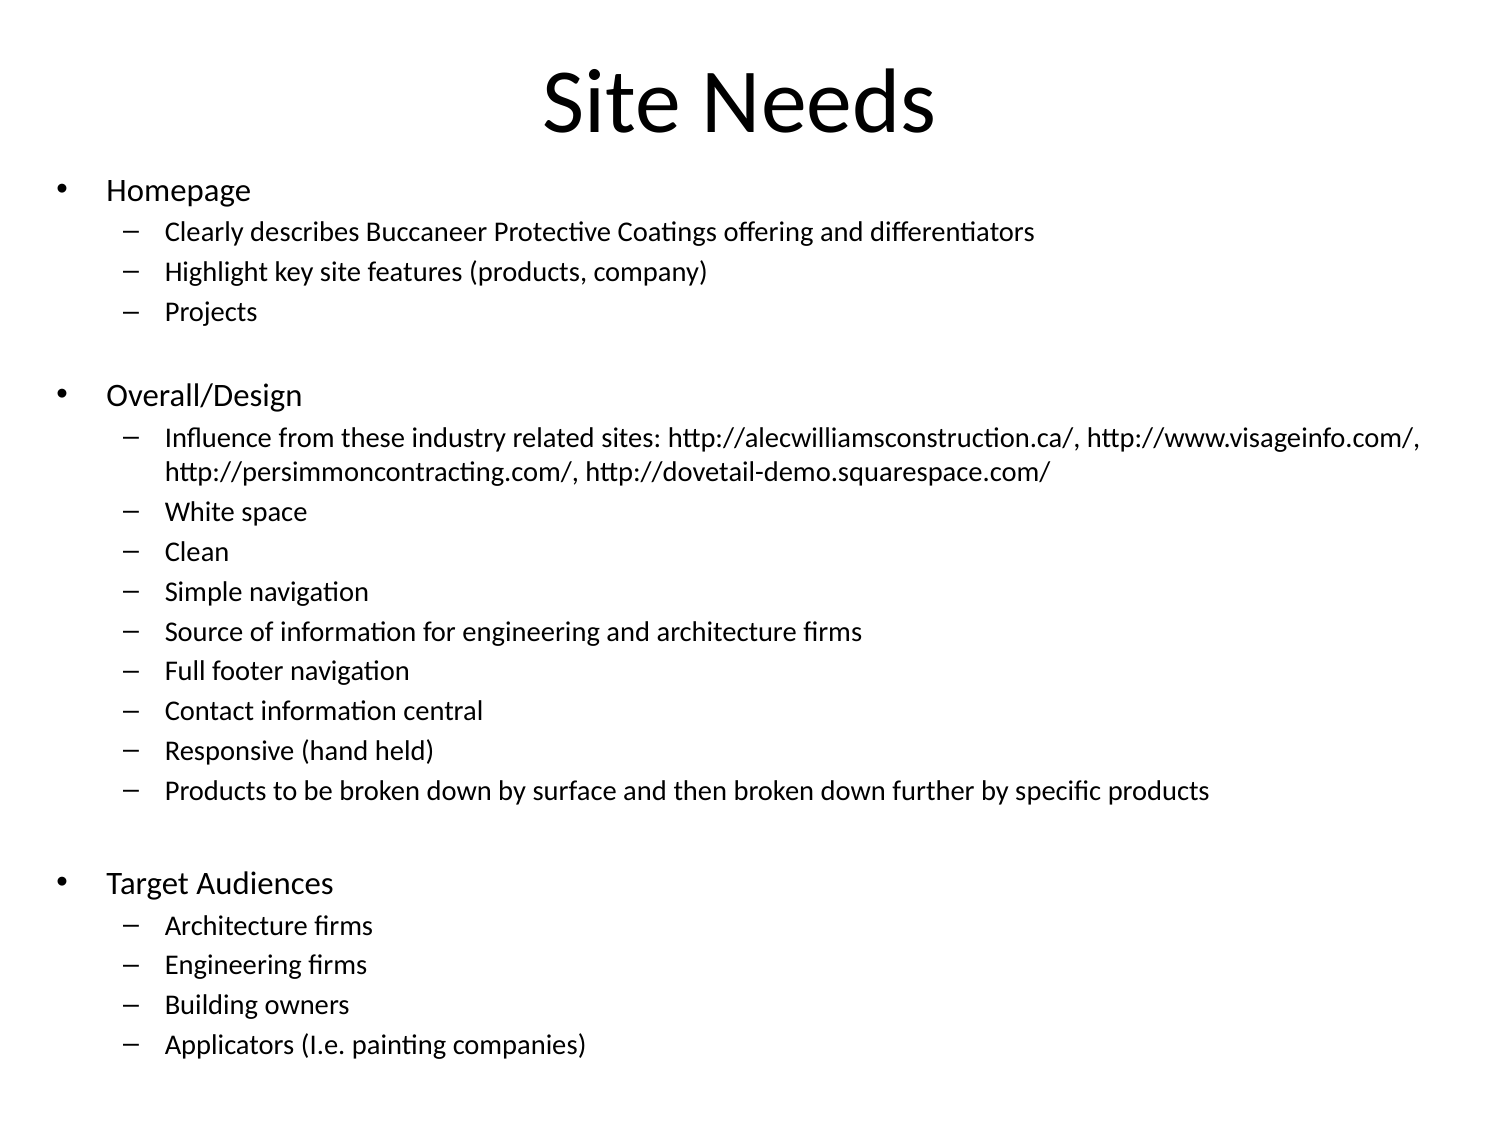

# Site Needs
Homepage
Clearly describes Buccaneer Protective Coatings offering and differentiators
Highlight key site features (products, company)
Projects

Overall/Design
Influence from these industry related sites: http://alecwilliamsconstruction.ca/, http://www.visageinfo.com/, http://persimmoncontracting.com/, http://dovetail-demo.squarespace.com/
White space
Clean
Simple navigation
Source of information for engineering and architecture firms
Full footer navigation
Contact information central
Responsive (hand held)
Products to be broken down by surface and then broken down further by specific products

Target Audiences
Architecture firms
Engineering firms
Building owners
Applicators (I.e. painting companies)